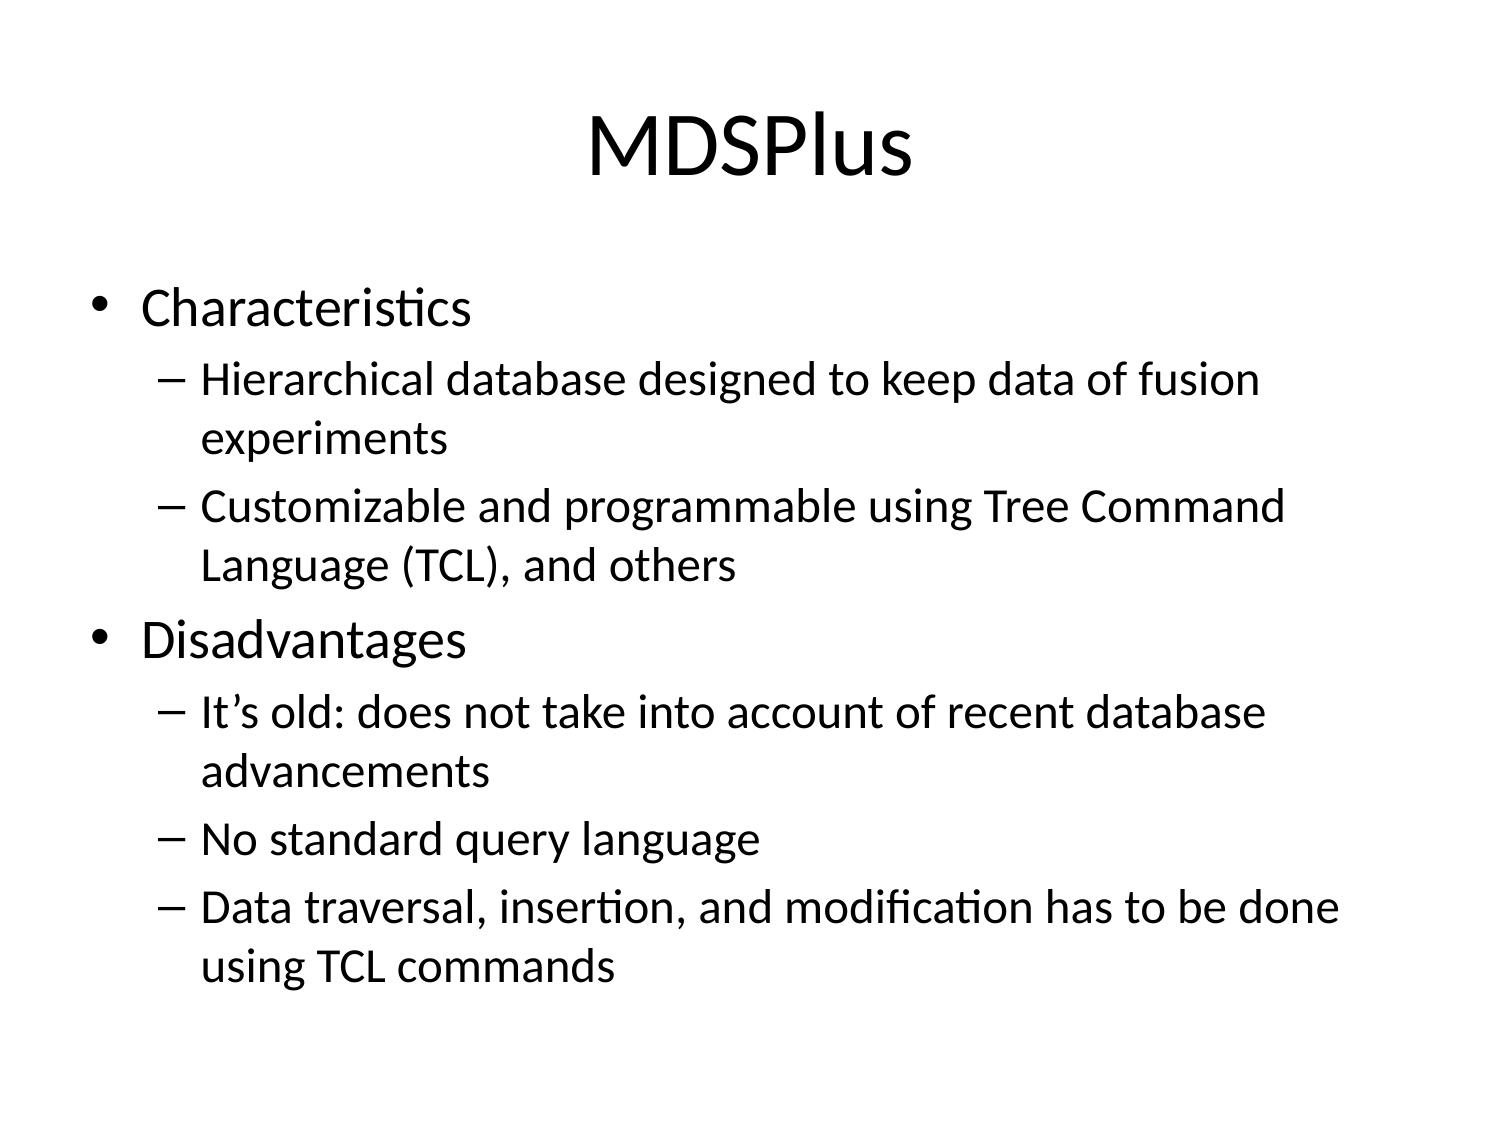

# MDSPlus
Characteristics
Hierarchical database designed to keep data of fusion experiments
Customizable and programmable using Tree Command Language (TCL), and others
Disadvantages
It’s old: does not take into account of recent database advancements
No standard query language
Data traversal, insertion, and modification has to be done using TCL commands